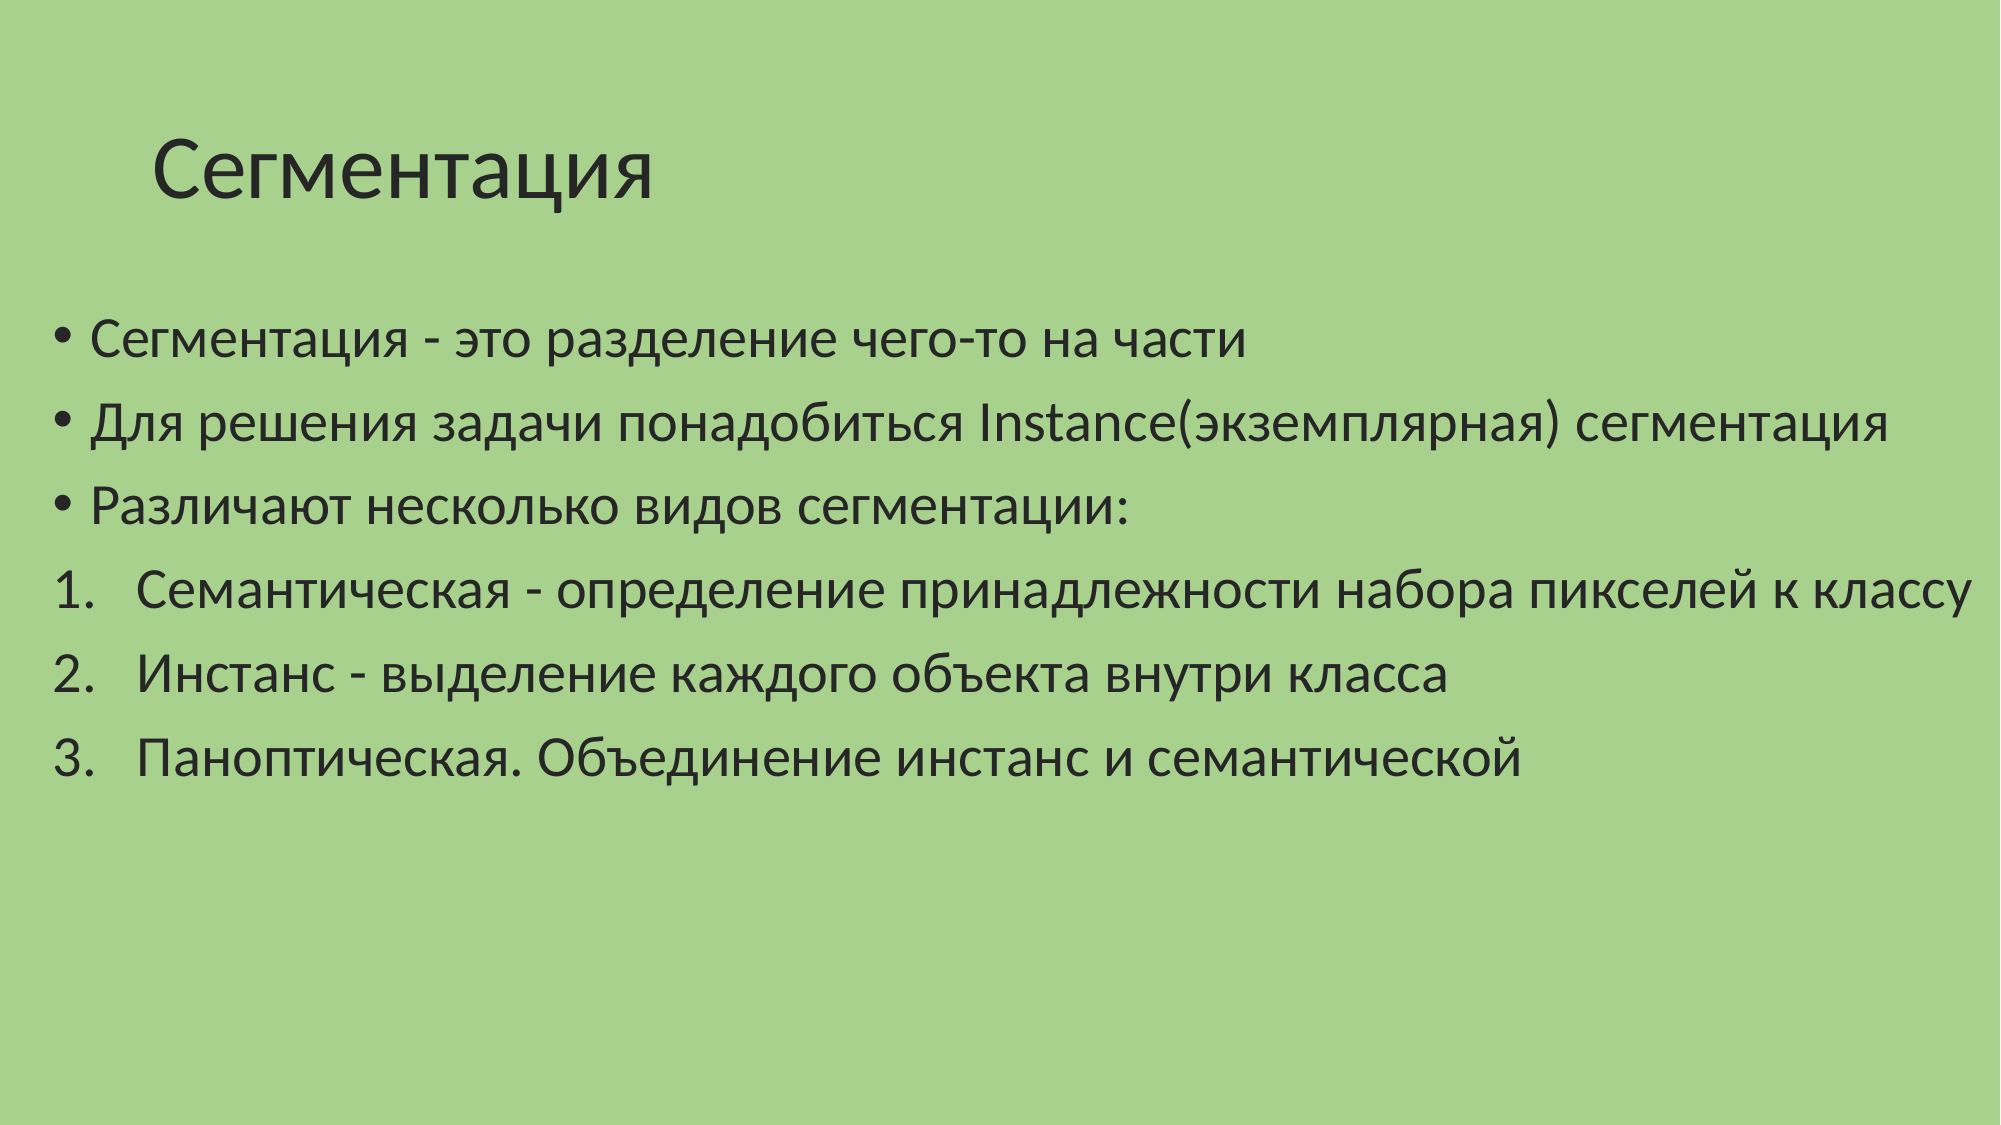

# Сегментация
Сегментация - это разделение чего-то на части
Для решения задачи понадобиться Instance(экземплярная) сегментация
Различают несколько видов сегментации:
Семантическая - определение принадлежности набора пикселей к классу
Инстанс - выделение каждого объекта внутри класса
Паноптическая. Объединение инстанс и семантической